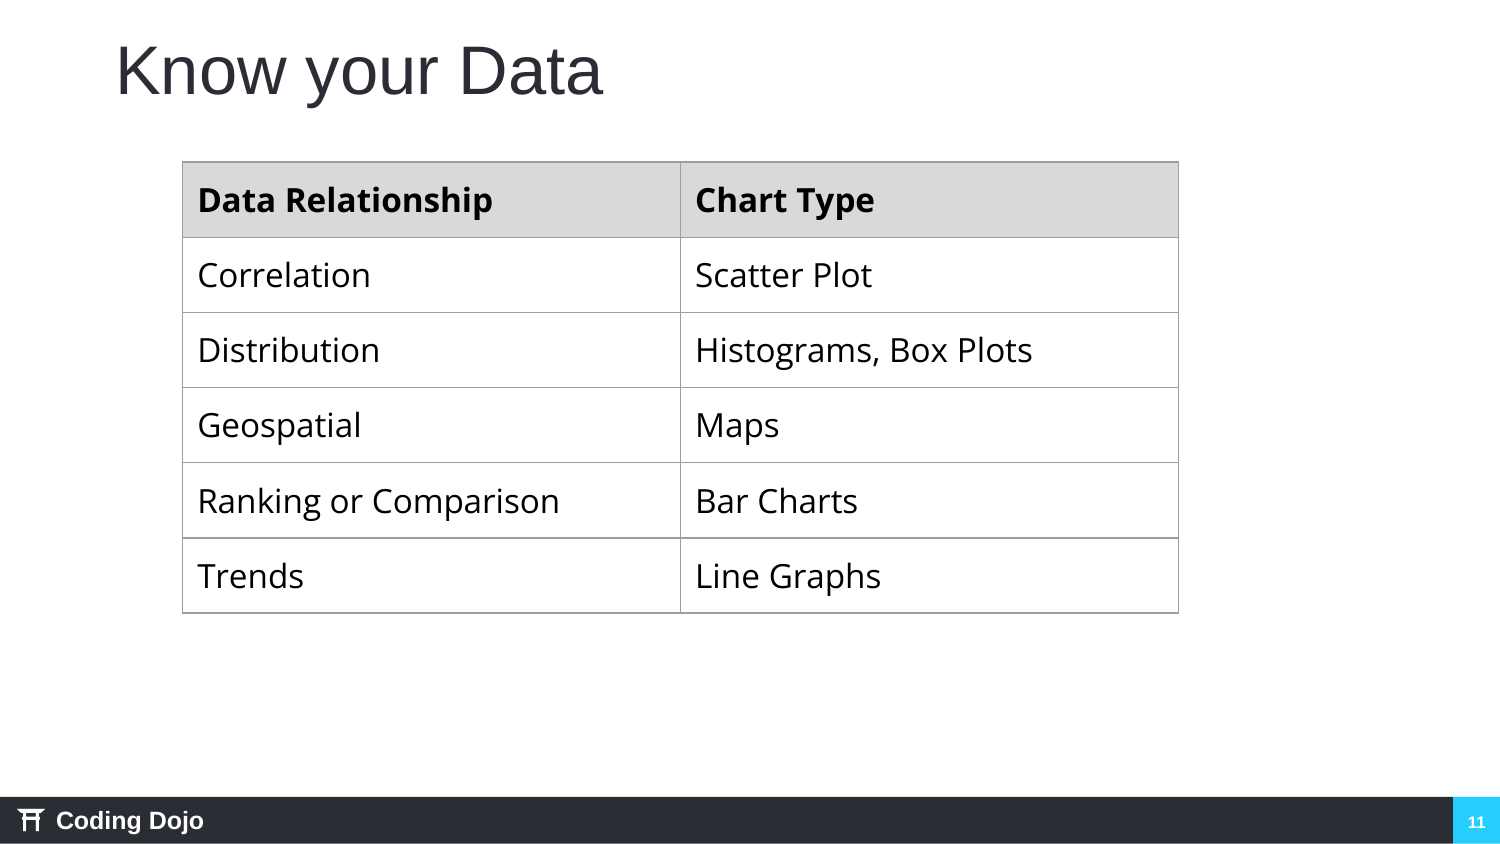

Know your Data
| Data Relationship | Chart Type |
| --- | --- |
| Correlation | Scatter Plot |
| Distribution | Histograms, Box Plots |
| Geospatial | Maps |
| Ranking or Comparison | Bar Charts |
| Trends | Line Graphs |